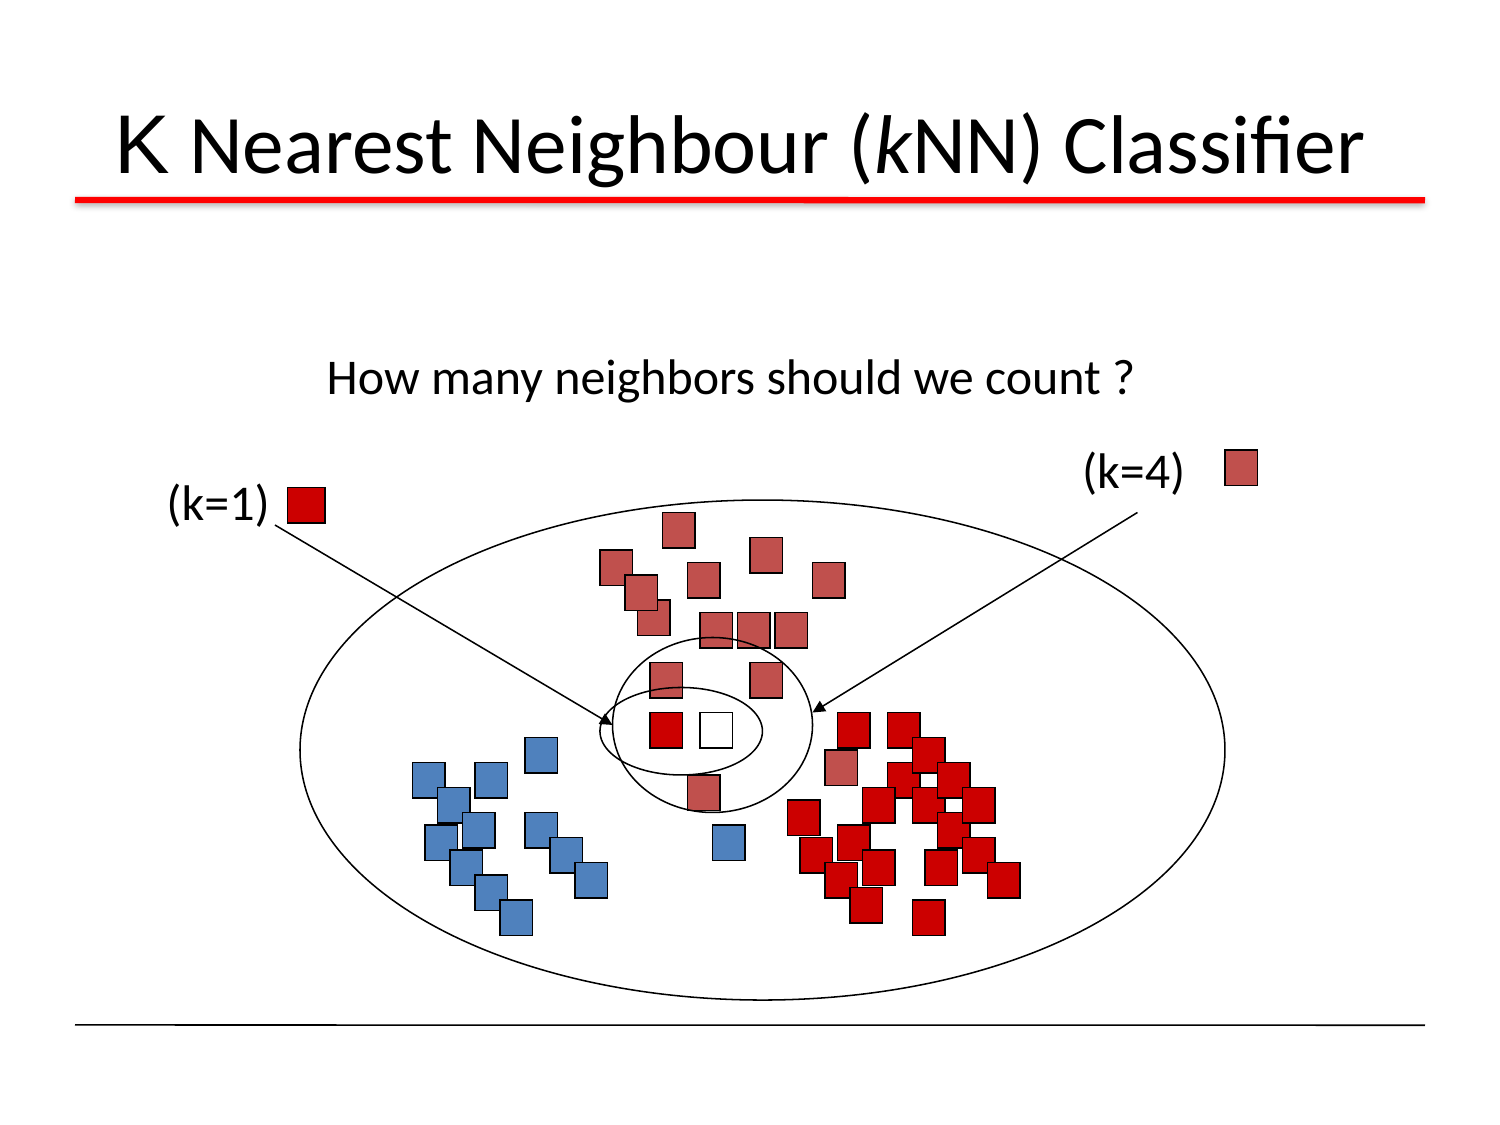

# K Nearest Neighbour (kNN) Classifier
How many neighbors should we count ?

(k=4)

(k=1)